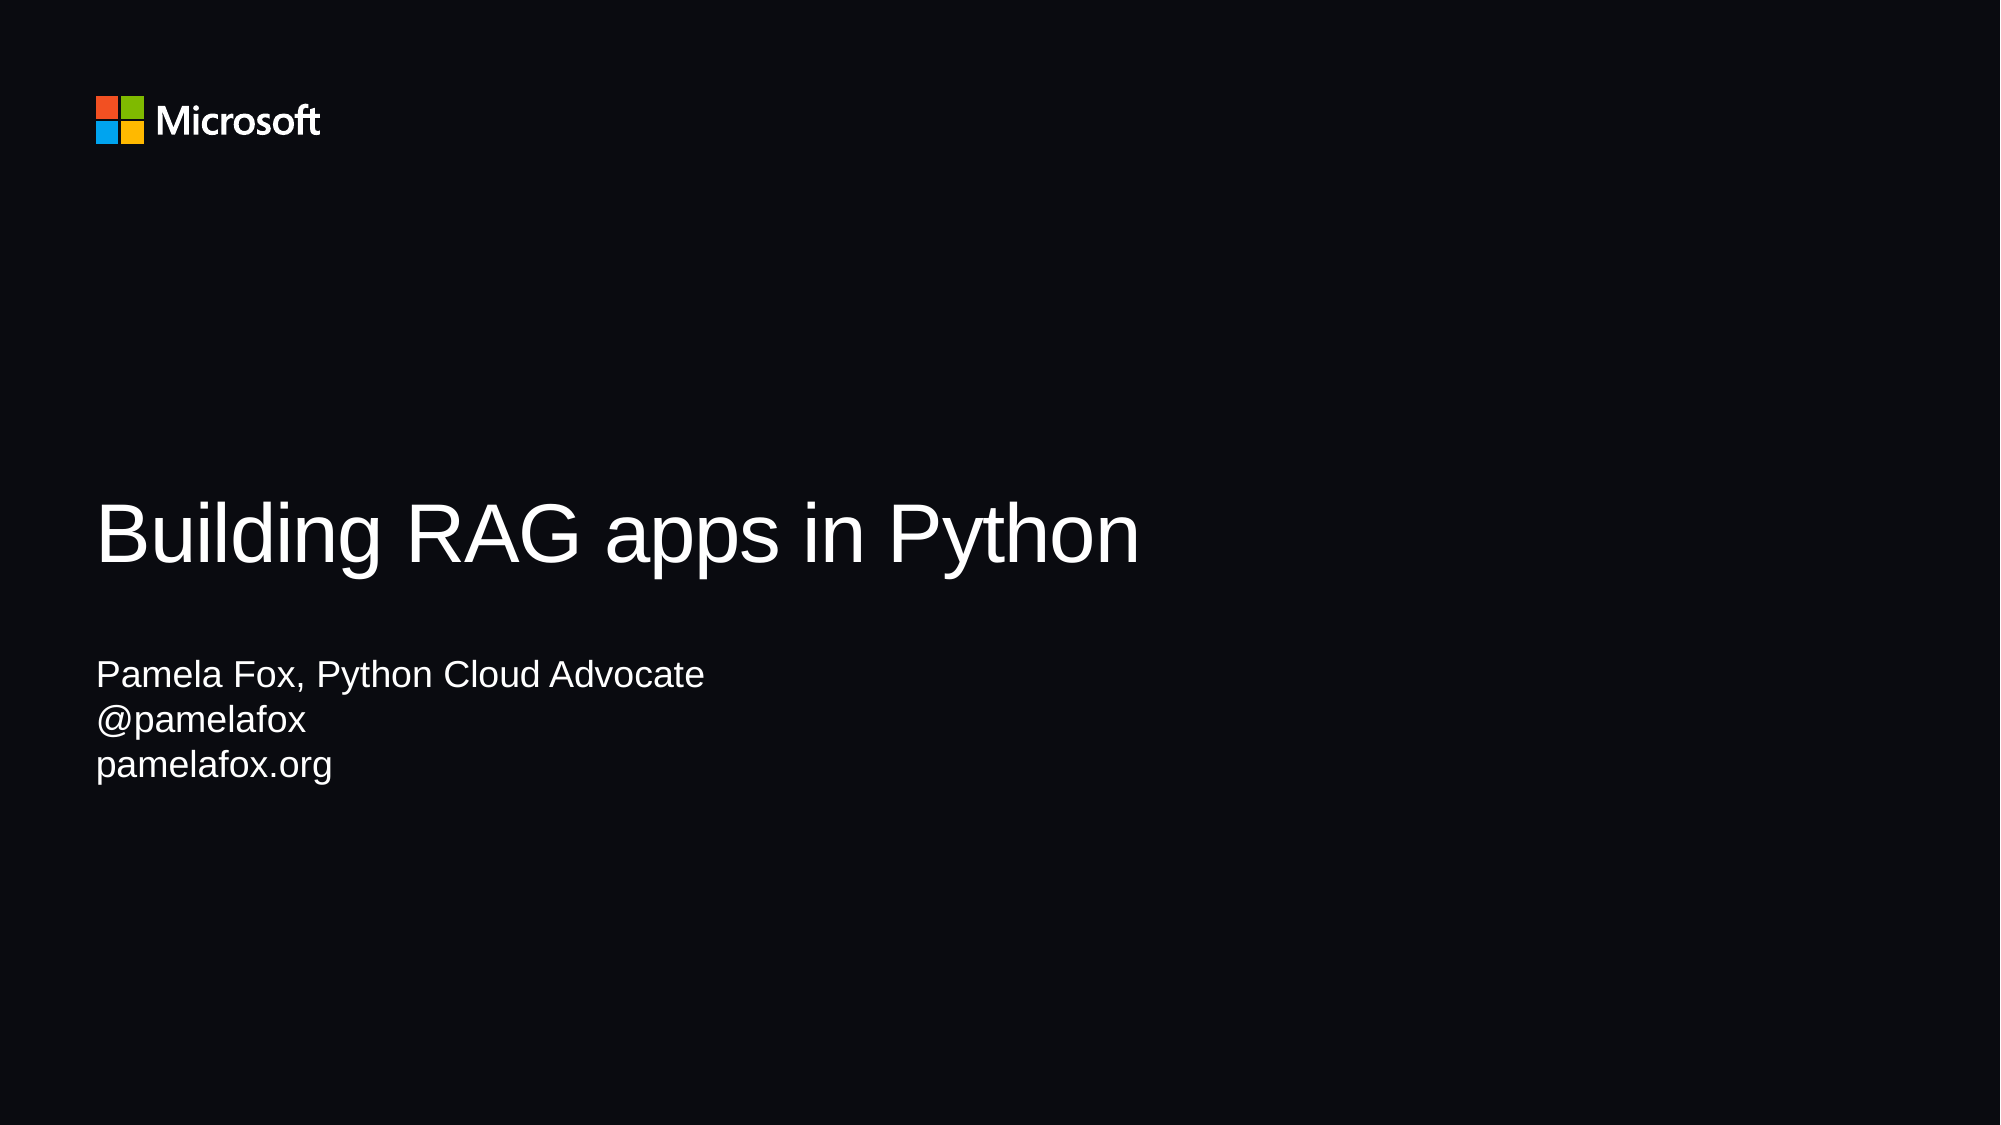

# Building RAG apps in Python
Pamela Fox, Python Cloud Advocate
@pamelafox
pamelafox.org